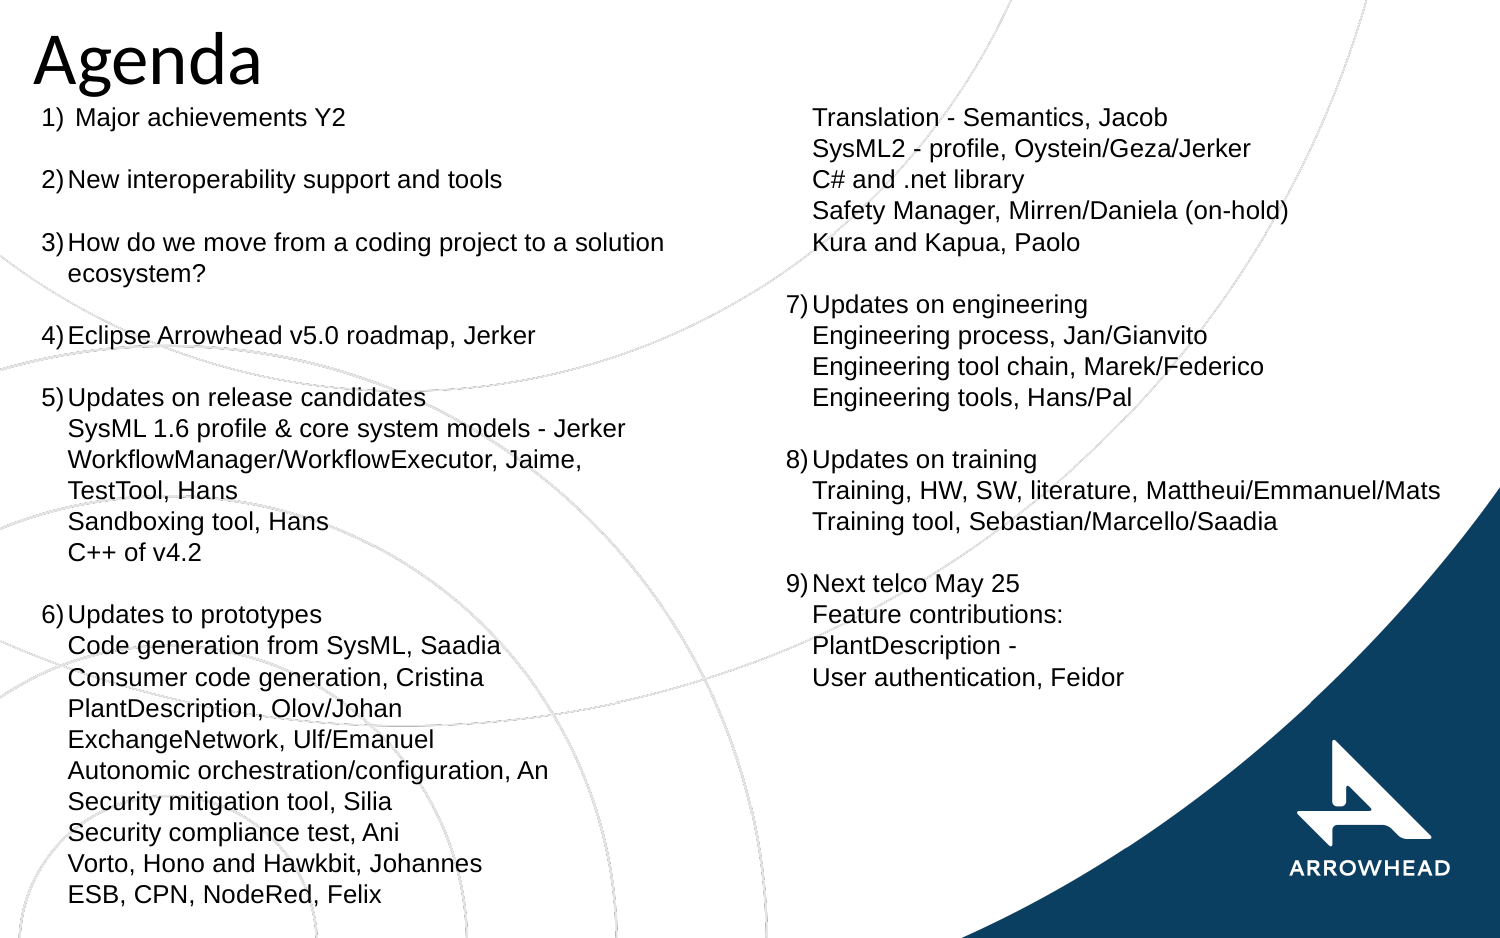

# Agenda
2
 Major achievements Y2
New interoperability support and tools
How do we move from a coding project to a solution ecosystem?
Eclipse Arrowhead v5.0 roadmap, Jerker
Updates on release candidates
SysML 1.6 profile & core system models - Jerker
WorkflowManager/WorkflowExecutor, Jaime,
TestTool, Hans
Sandboxing tool, Hans
C++ of v4.2
Updates to prototypes
Code generation from SysML, Saadia
Consumer code generation, Cristina
PlantDescription, Olov/Johan
ExchangeNetwork, Ulf/Emanuel
Autonomic orchestration/configuration, An
Security mitigation tool, Silia
Security compliance test, Ani
Vorto, Hono and Hawkbit, Johannes
ESB, CPN, NodeRed, Felix
Translation - Semantics, Jacob
SysML2 - profile, Oystein/Geza/Jerker
C# and .net library
Safety Manager, Mirren/Daniela (on-hold)
Kura and Kapua, Paolo
Updates on engineering
Engineering process, Jan/Gianvito
Engineering tool chain, Marek/Federico
Engineering tools, Hans/Pal
Updates on training
Training, HW, SW, literature, Mattheui/Emmanuel/Mats
Training tool, Sebastian/Marcello/Saadia
Next telco May 25
Feature contributions:
PlantDescription -
User authentication, Feidor